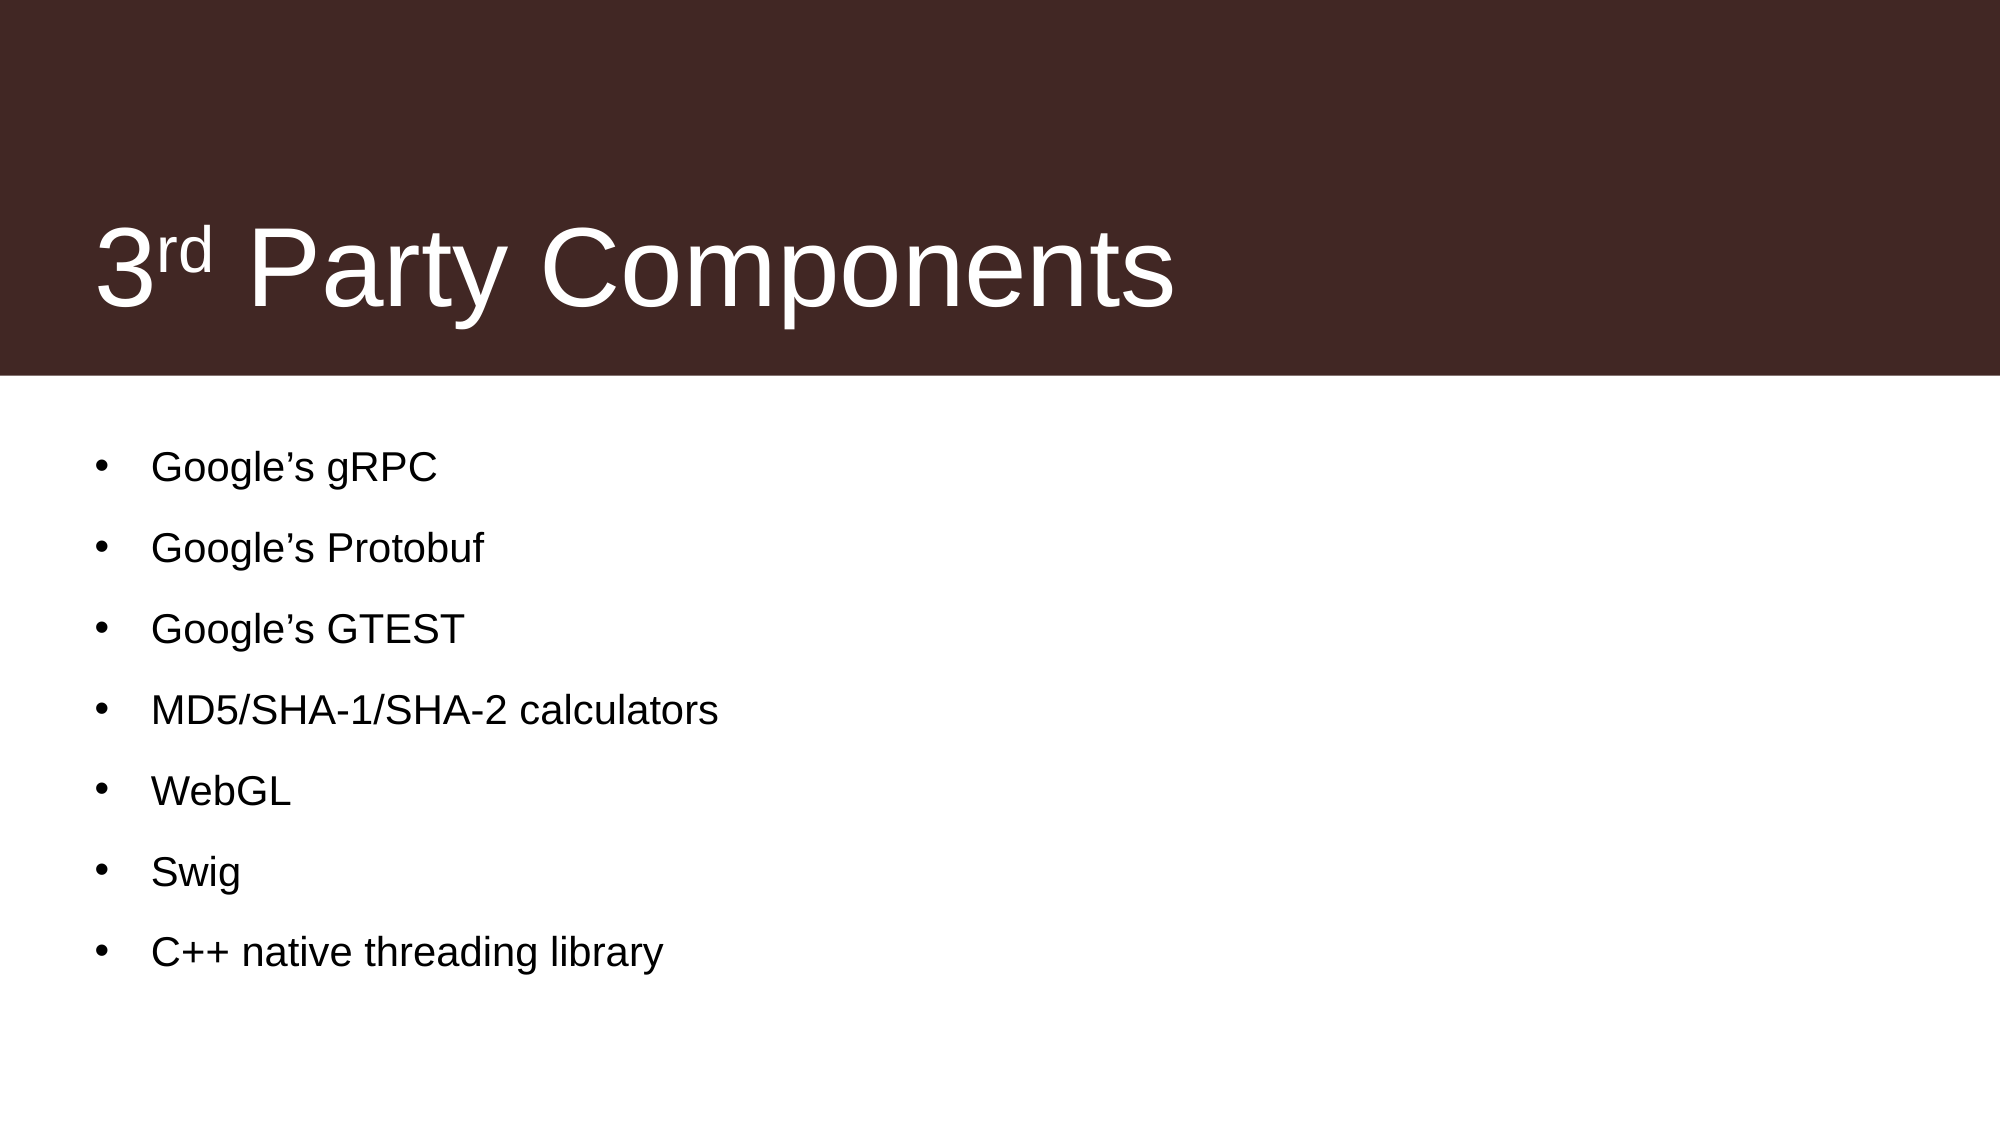

# 3rd Party Components
Google’s gRPC
Google’s Protobuf
Google’s GTEST
MD5/SHA-1/SHA-2 calculators
WebGL
Swig
C++ native threading library